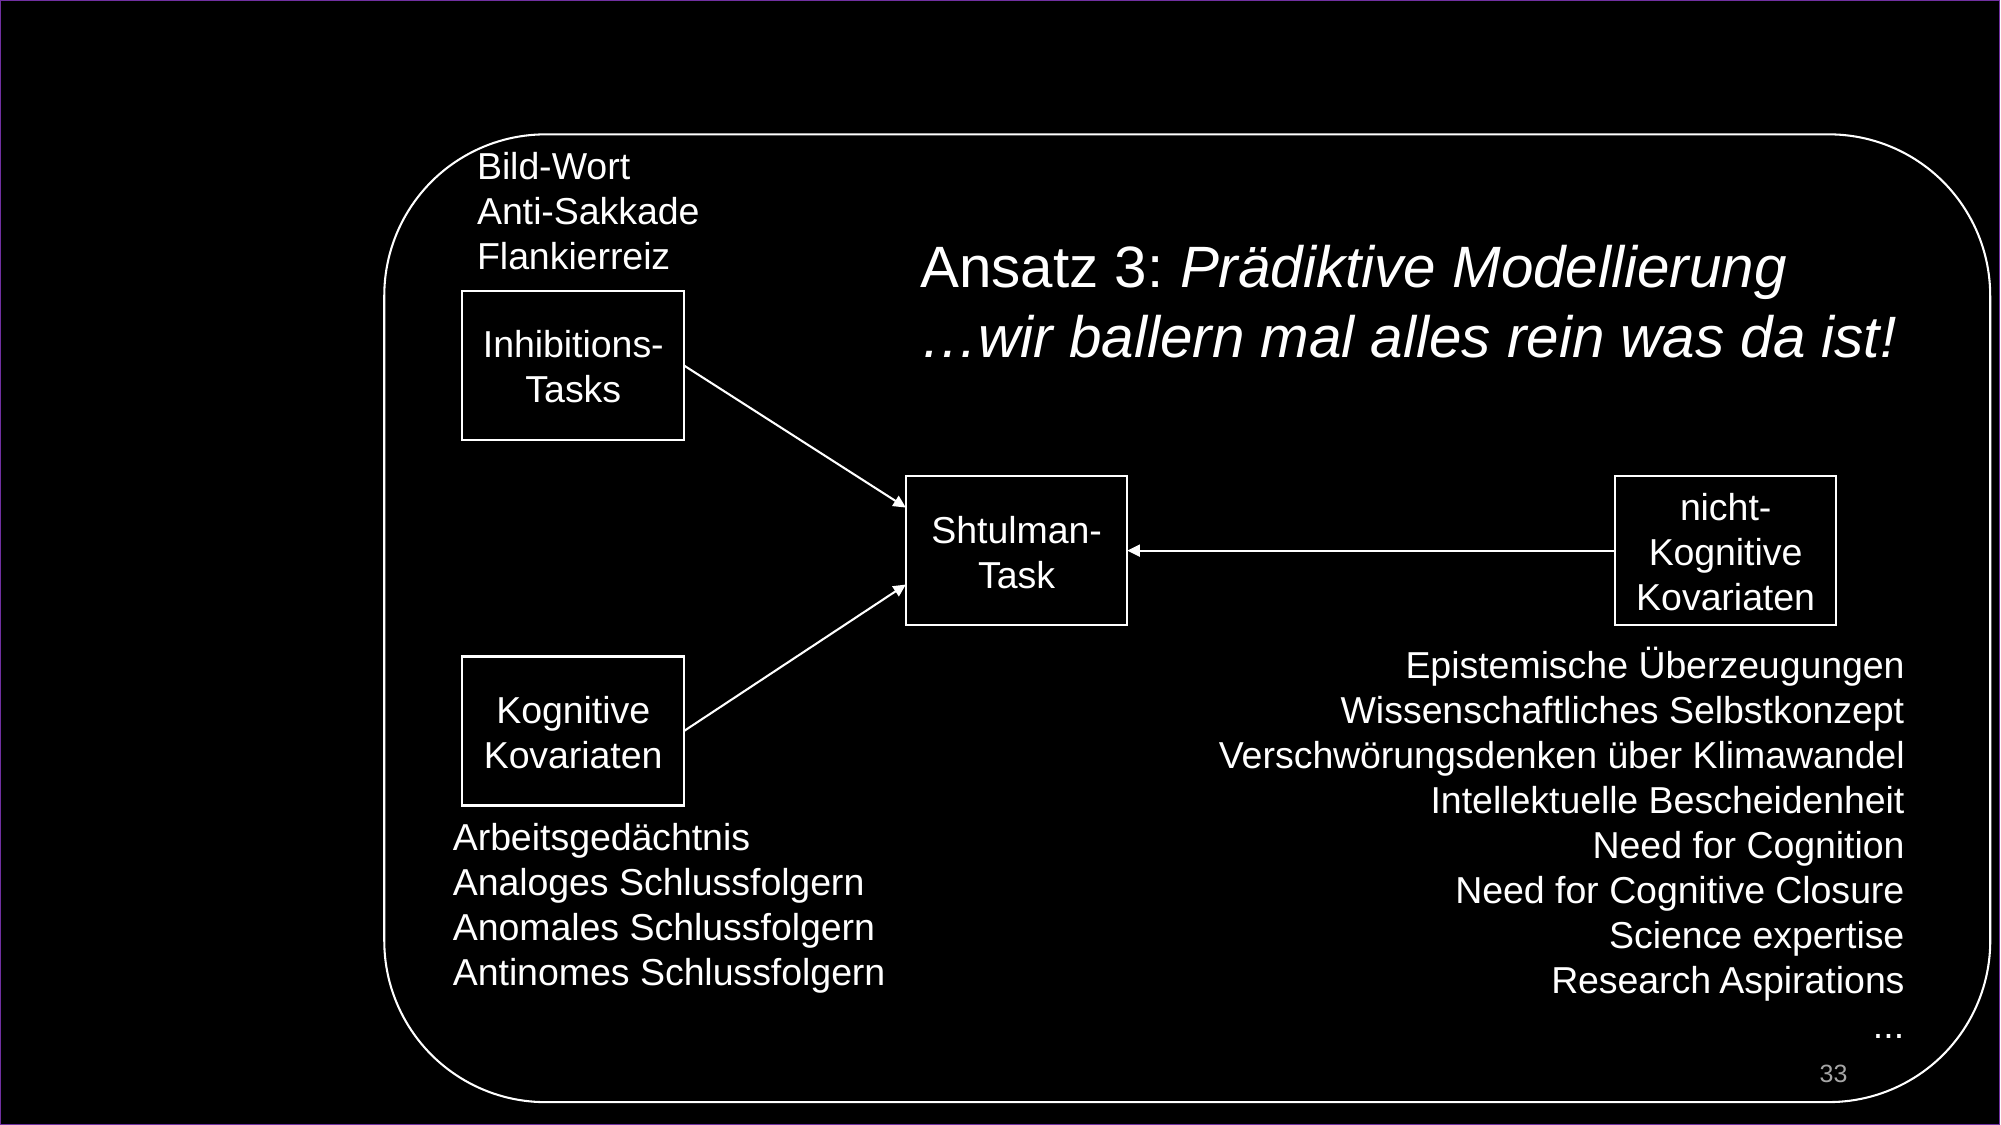

Bild-Wort
Anti-Sakkade
Flankierreiz

Ansatz 3: Prädiktive Modellierung
…wir ballern mal alles rein was da ist!
Inhibitions-Tasks
Shtulman-Task
nicht-Kognitive Kovariaten
Epistemische Überzeugungen
Wissenschaftliches Selbstkonzept
Verschwörungsdenken über Klimawandel
Intellektuelle Bescheidenheit
Need for Cognition
Need for Cognitive Closure
Science expertise
Research Aspirations
...

Kognitive Kovariaten
Arbeitsgedächtnis
Analoges Schlussfolgern
Anomales Schlussfolgern
Antinomes Schlussfolgern

33